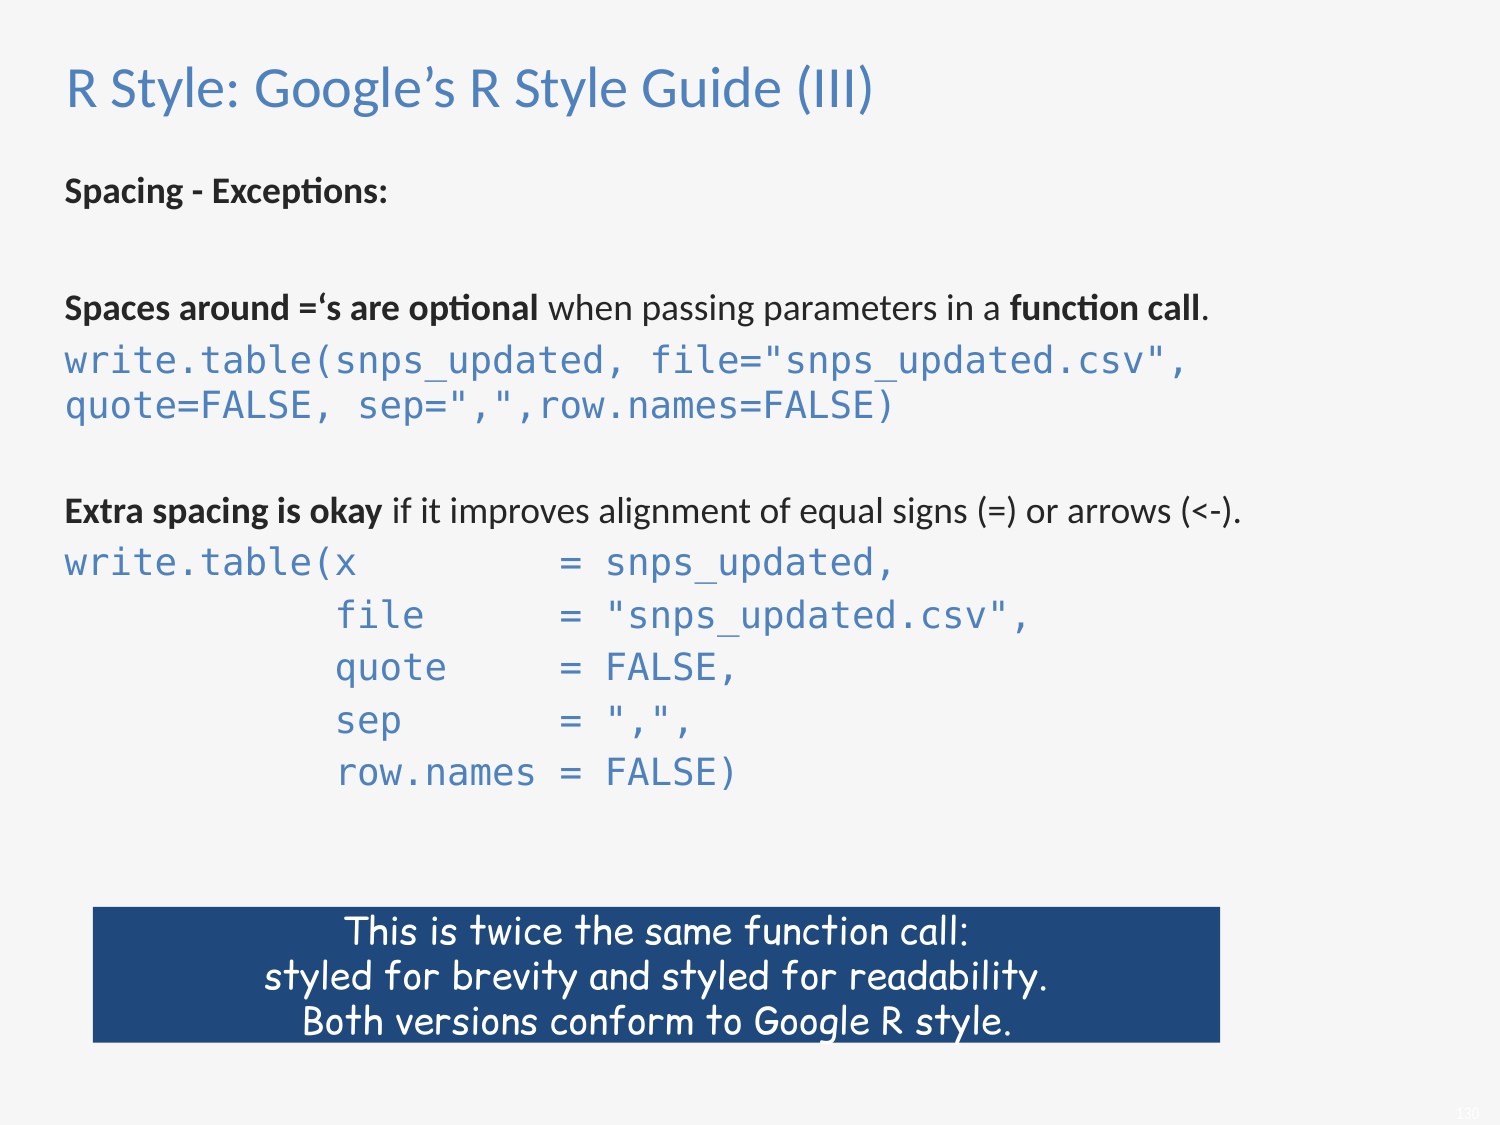

# R Style: Google’s R Style Guide (III)
Spacing - Exceptions:

Spaces around =‘s are optional when passing parameters in a function call.
write.table(snps_updated, file="snps_updated.csv", quote=FALSE, sep=",",row.names=FALSE)

Extra spacing is okay if it improves alignment of equal signs (=) or arrows (<-).
write.table(x         = snps_updated,
            file      = "snps_updated.csv",
            quote     = FALSE,
            sep       = ",",
            row.names = FALSE)

This is twice the same function call:
styled for brevity and styled for readability.
Both versions conform to Google R style.